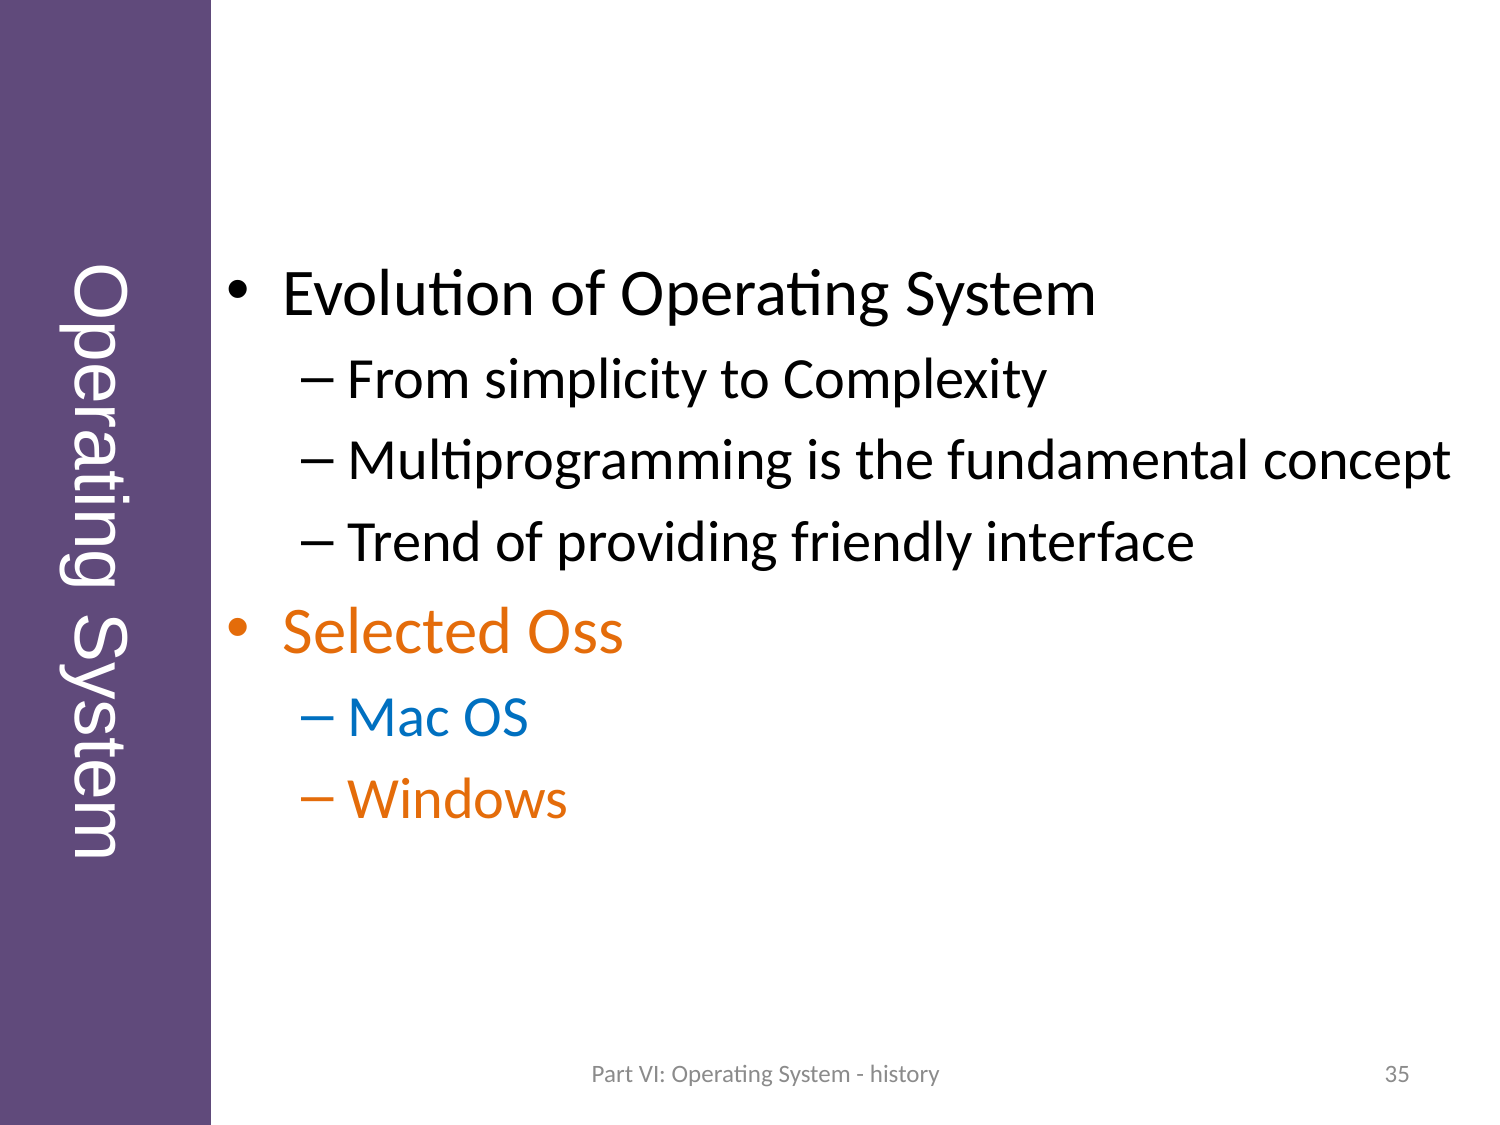

# Operating System
Evolution of Operating System
From simplicity to Complexity
Multiprogramming is the fundamental concept
Trend of providing friendly interface
Selected Oss
Mac OS
Windows
Part VI: Operating System - history
35